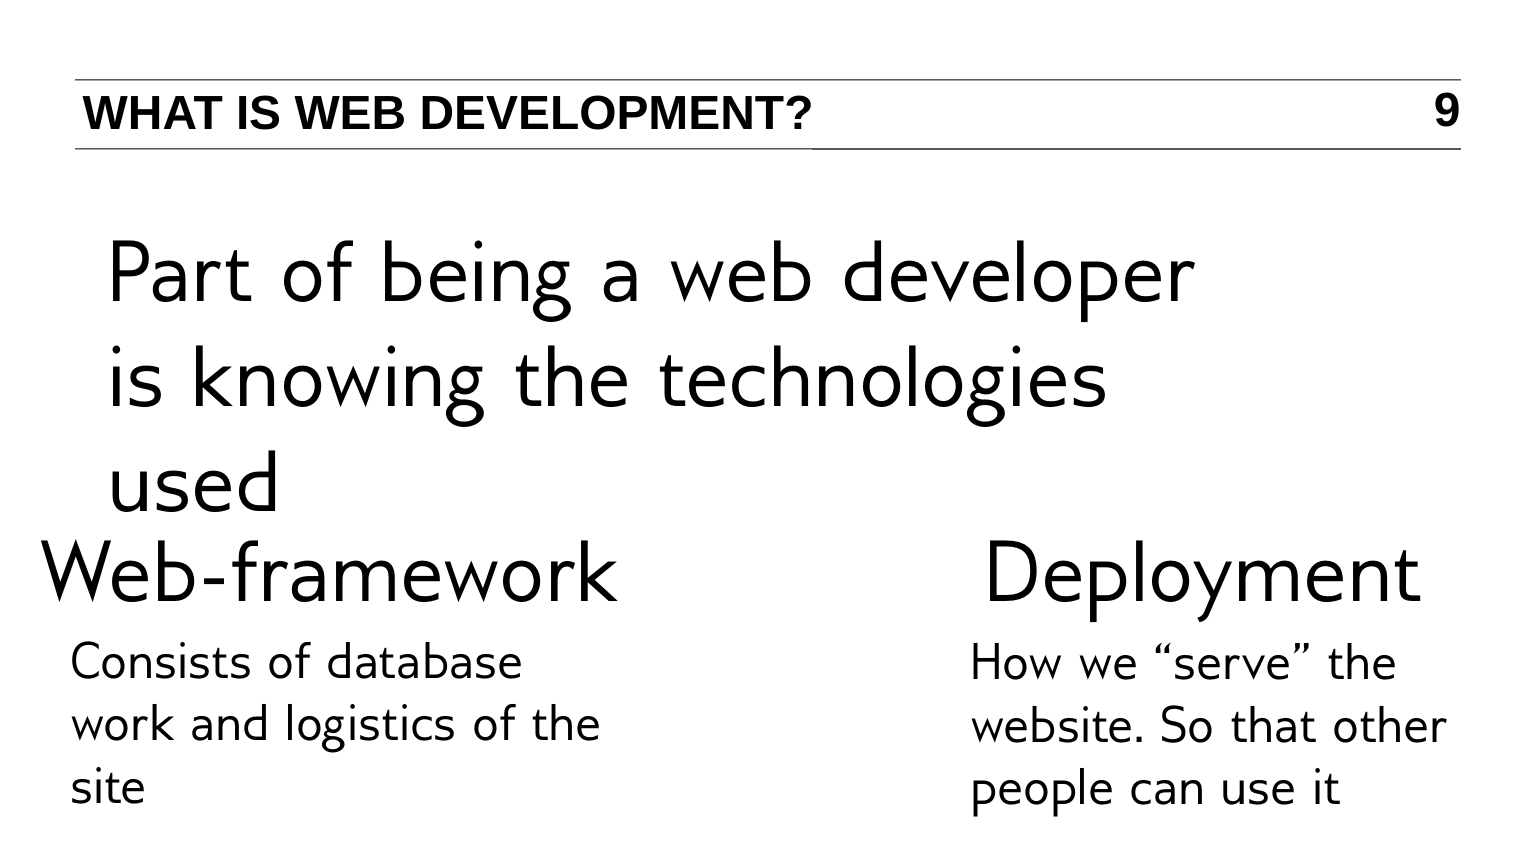

What is web development?
9
Part of being a web developer is knowing the technologies used
Web-framework
Deployment

Consists of database work and logistics of the site
How we “serve” the website. So that other people can use it